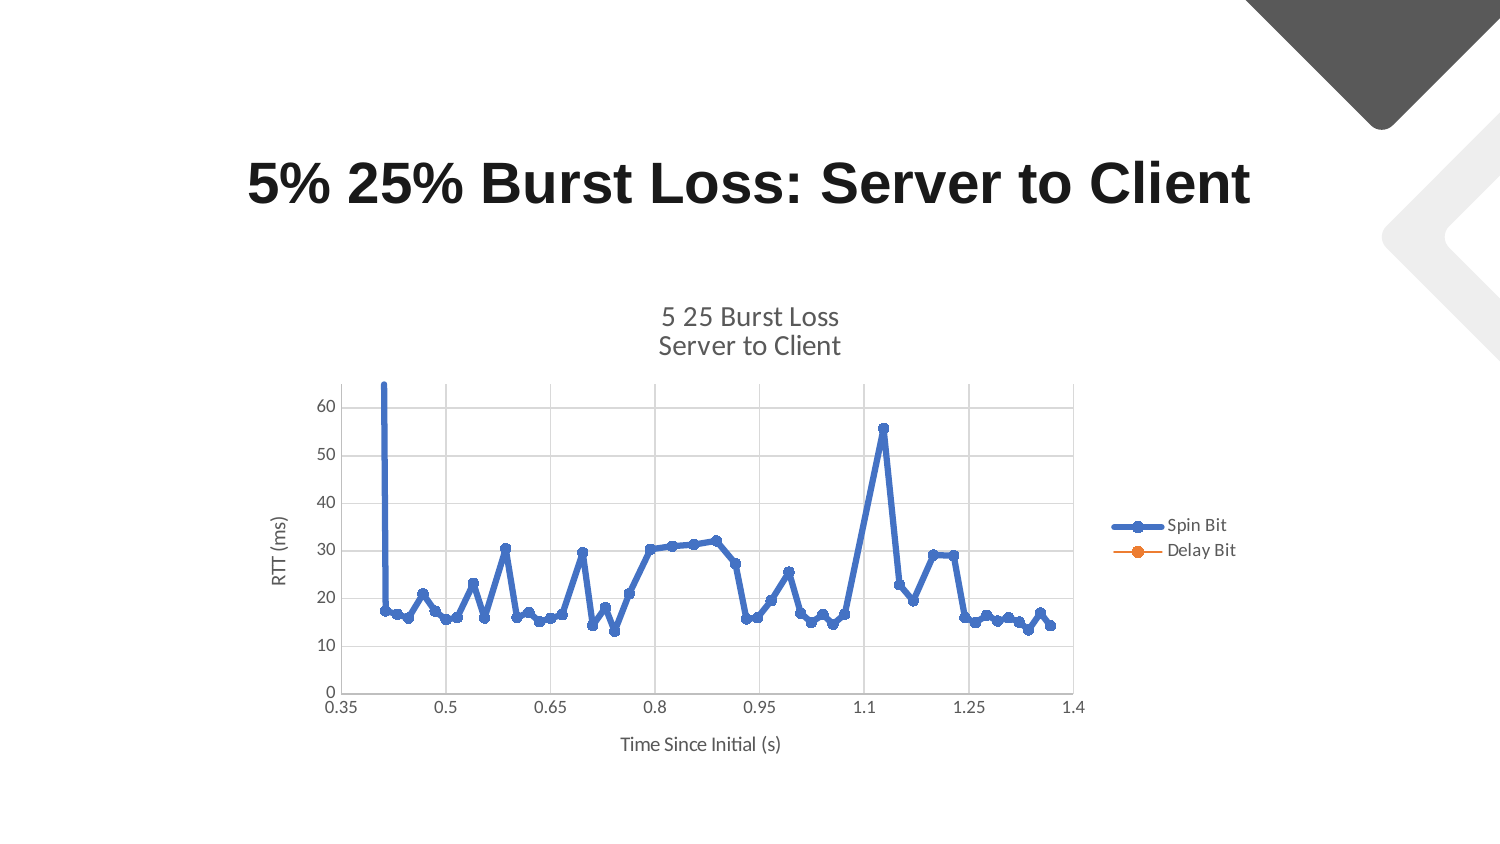

5% 25% Burst Loss: Server to Client

### Chart: 5 25 Burst Loss
Server to Client

| Category |  |  |
|---|---|---|